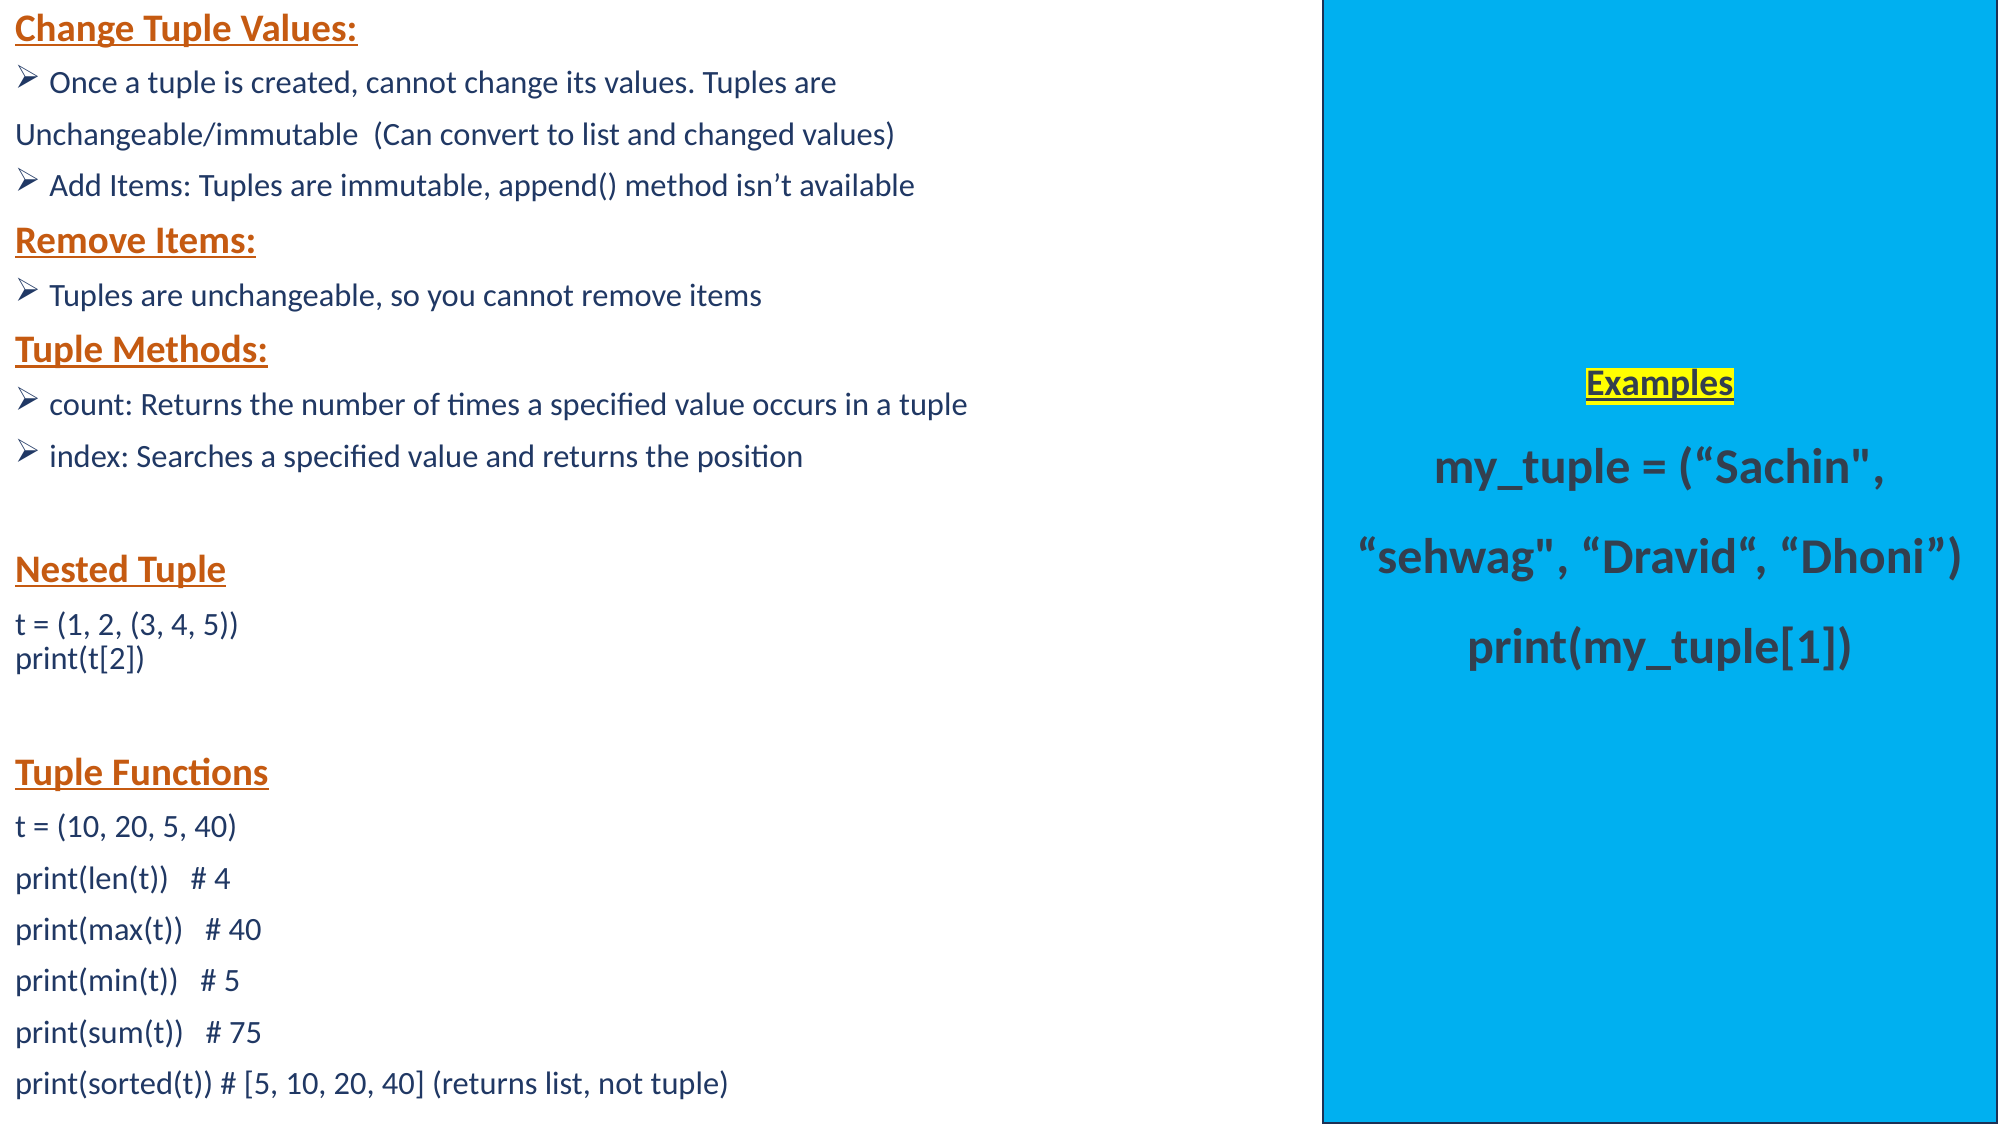

Change Tuple Values:
Once a tuple is created, cannot change its values. Tuples are
Unchangeable/immutable  (Can convert to list and changed values)
Add Items: Tuples are immutable, append() method isn’t available
Remove Items:
Tuples are unchangeable, so you cannot remove items
Tuple Methods:
count: Returns the number of times a specified value occurs in a tuple
index: Searches a specified value and returns the position

Nested Tuple
t = (1, 2, (3, 4, 5))
print(t[2])

Tuple Functions
t = (10, 20, 5, 40)
print(len(t))   # 4
print(max(t))   # 40
print(min(t))   # 5
print(sum(t))   # 75
print(sorted(t)) # [5, 10, 20, 40] (returns list, not tuple)

Examples
my_tuple = (“Sachin", “sehwag", “Dravid“, “Dhoni”)
print(my_tuple[1])